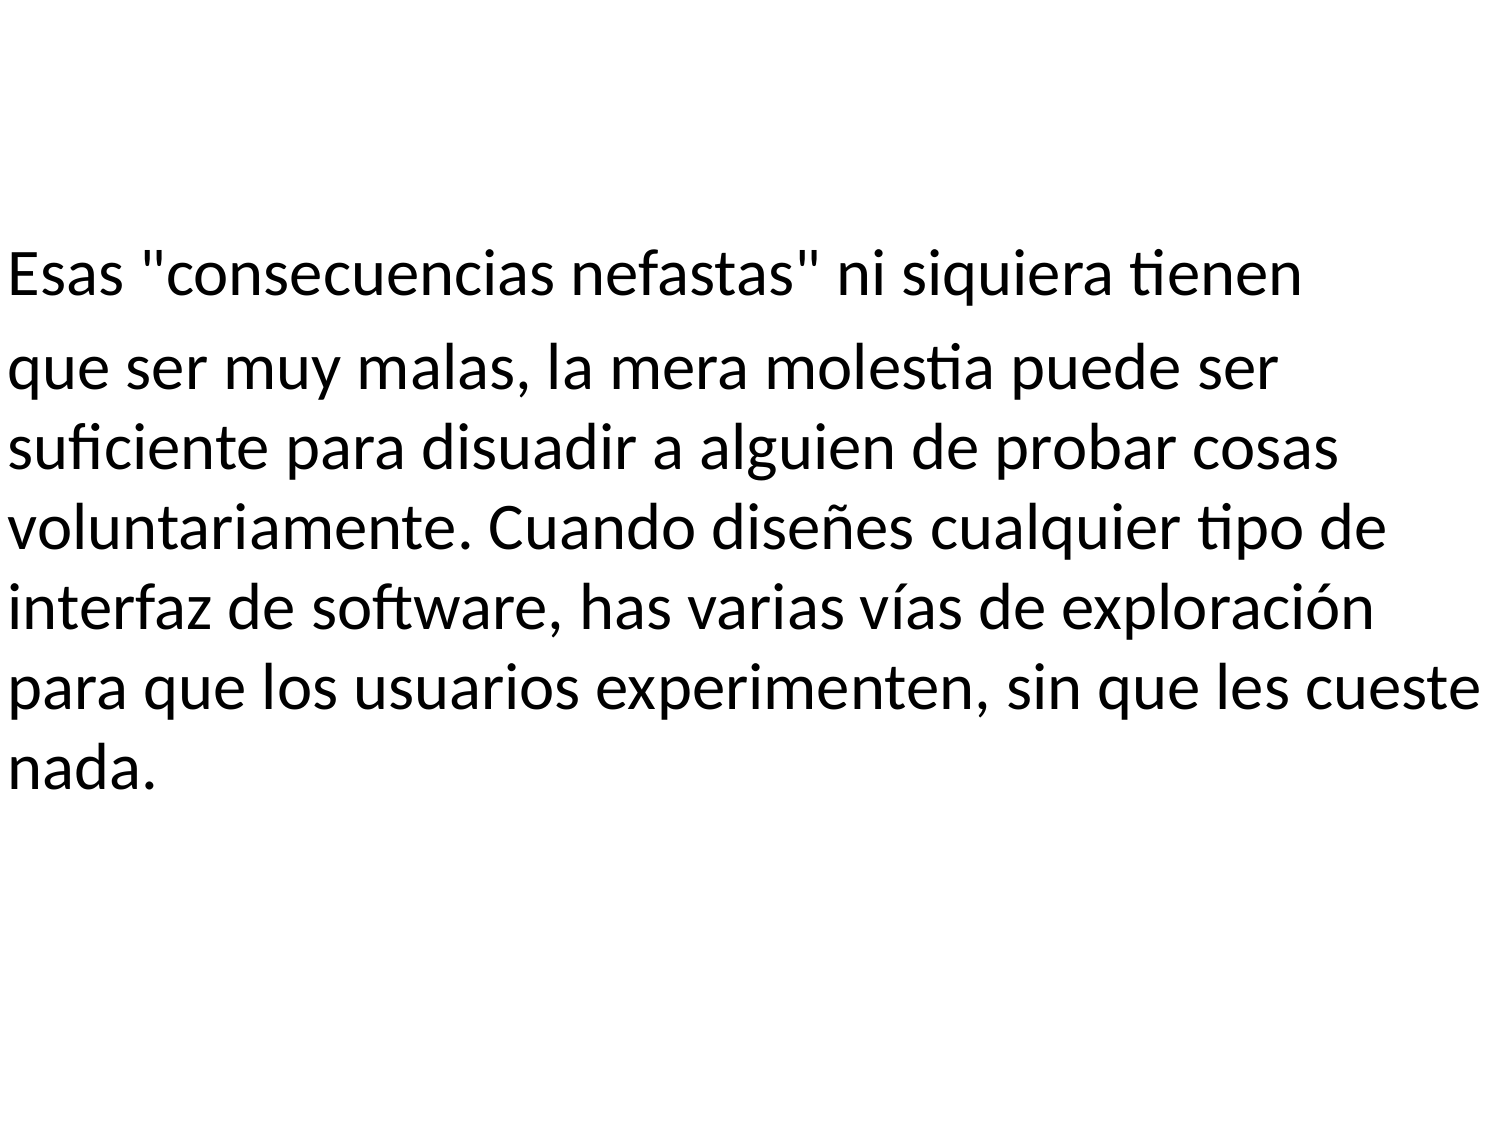

Esas "consecuencias nefastas" ni siquiera tienen
que ser muy malas, la mera molestia puede ser suficiente para disuadir a alguien de probar cosas voluntariamente. Cuando diseñes cualquier tipo de interfaz de software, has varias vías de exploración para que los usuarios experimenten, sin que les cueste nada.